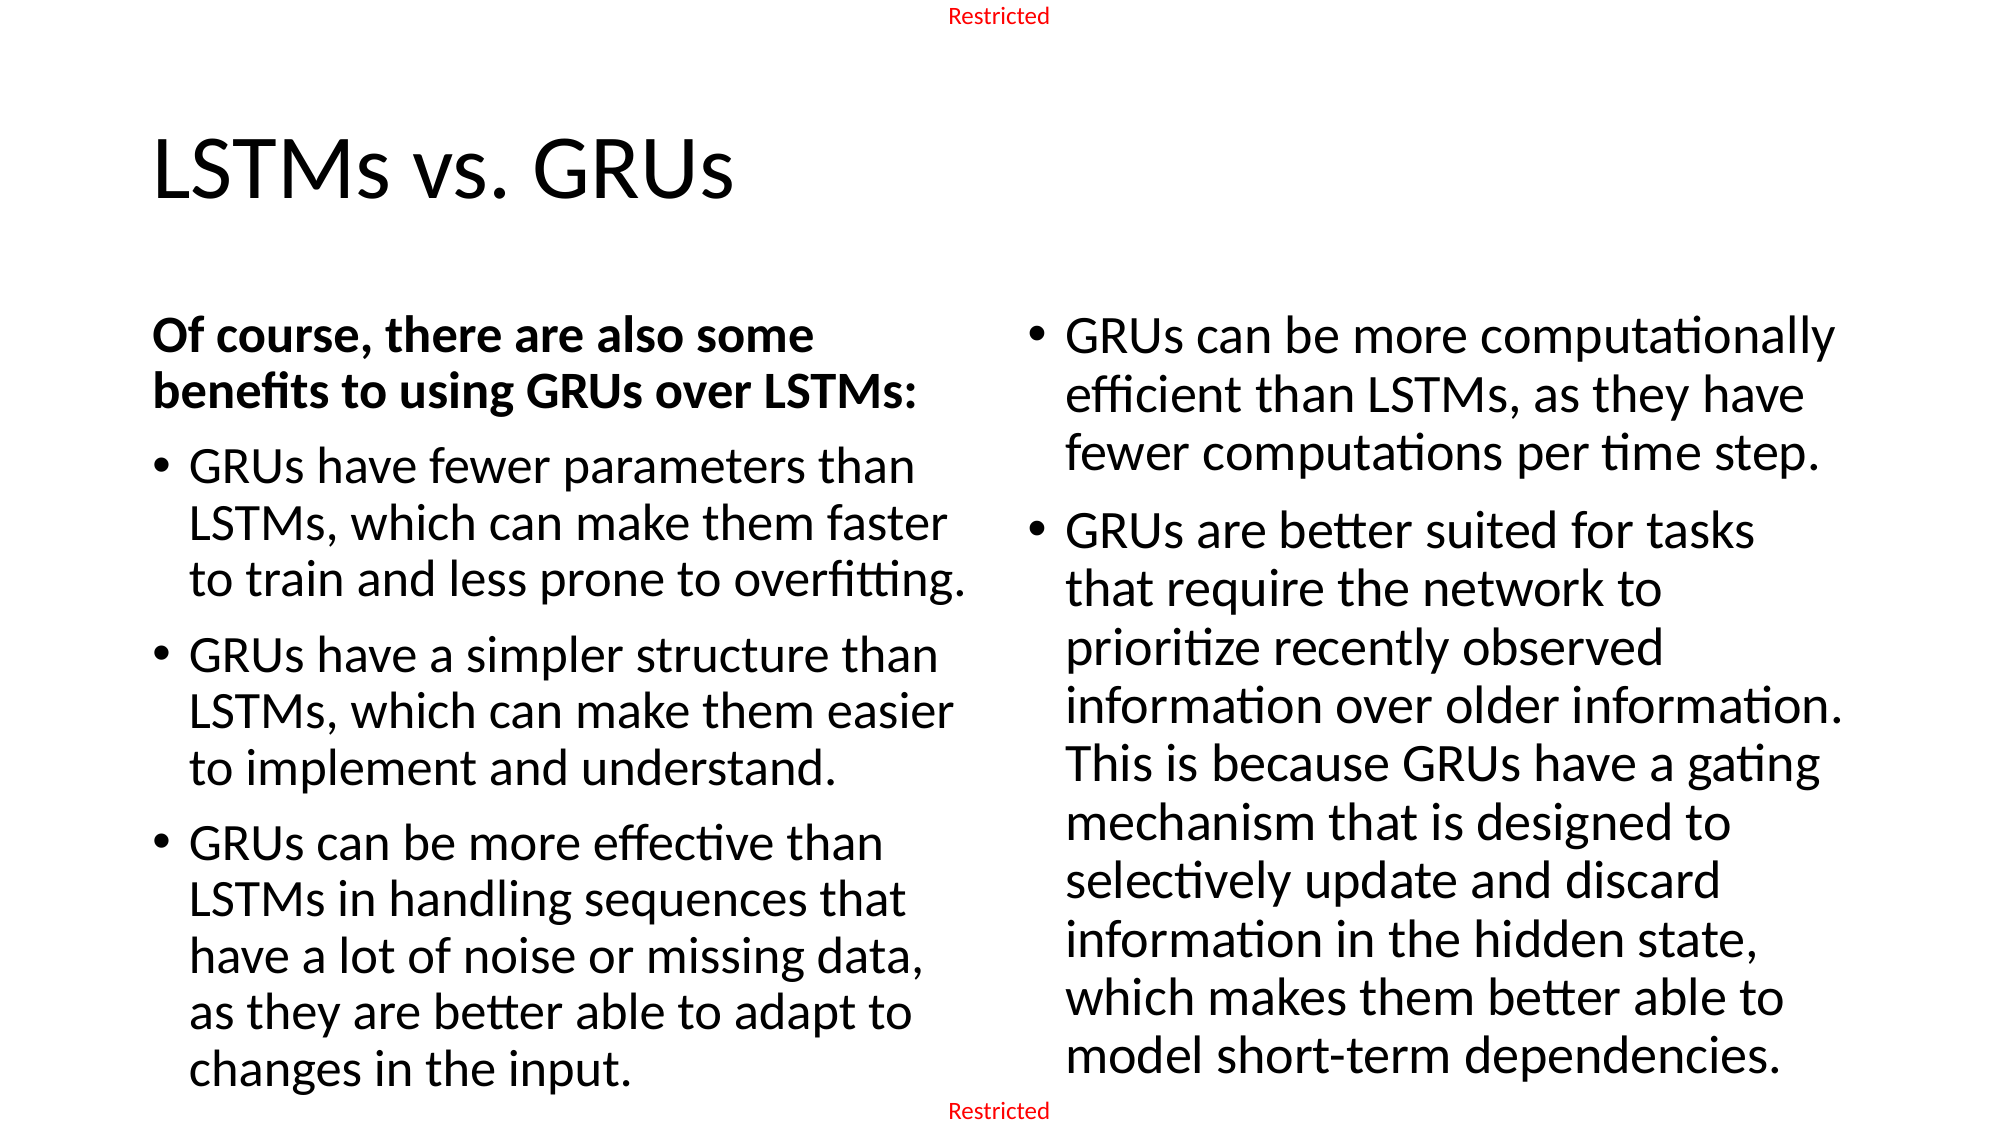

# LSTMs vs. GRUs
Of course, there are also some benefits to using GRUs over LSTMs:
GRUs have fewer parameters than LSTMs, which can make them faster to train and less prone to overfitting.
GRUs have a simpler structure than LSTMs, which can make them easier to implement and understand.
GRUs can be more effective than LSTMs in handling sequences that have a lot of noise or missing data, as they are better able to adapt to changes in the input.
GRUs can be more computationally efficient than LSTMs, as they have fewer computations per time step.
GRUs are better suited for tasks that require the network to prioritize recently observed information over older information. This is because GRUs have a gating mechanism that is designed to selectively update and discard information in the hidden state, which makes them better able to model short-term dependencies.